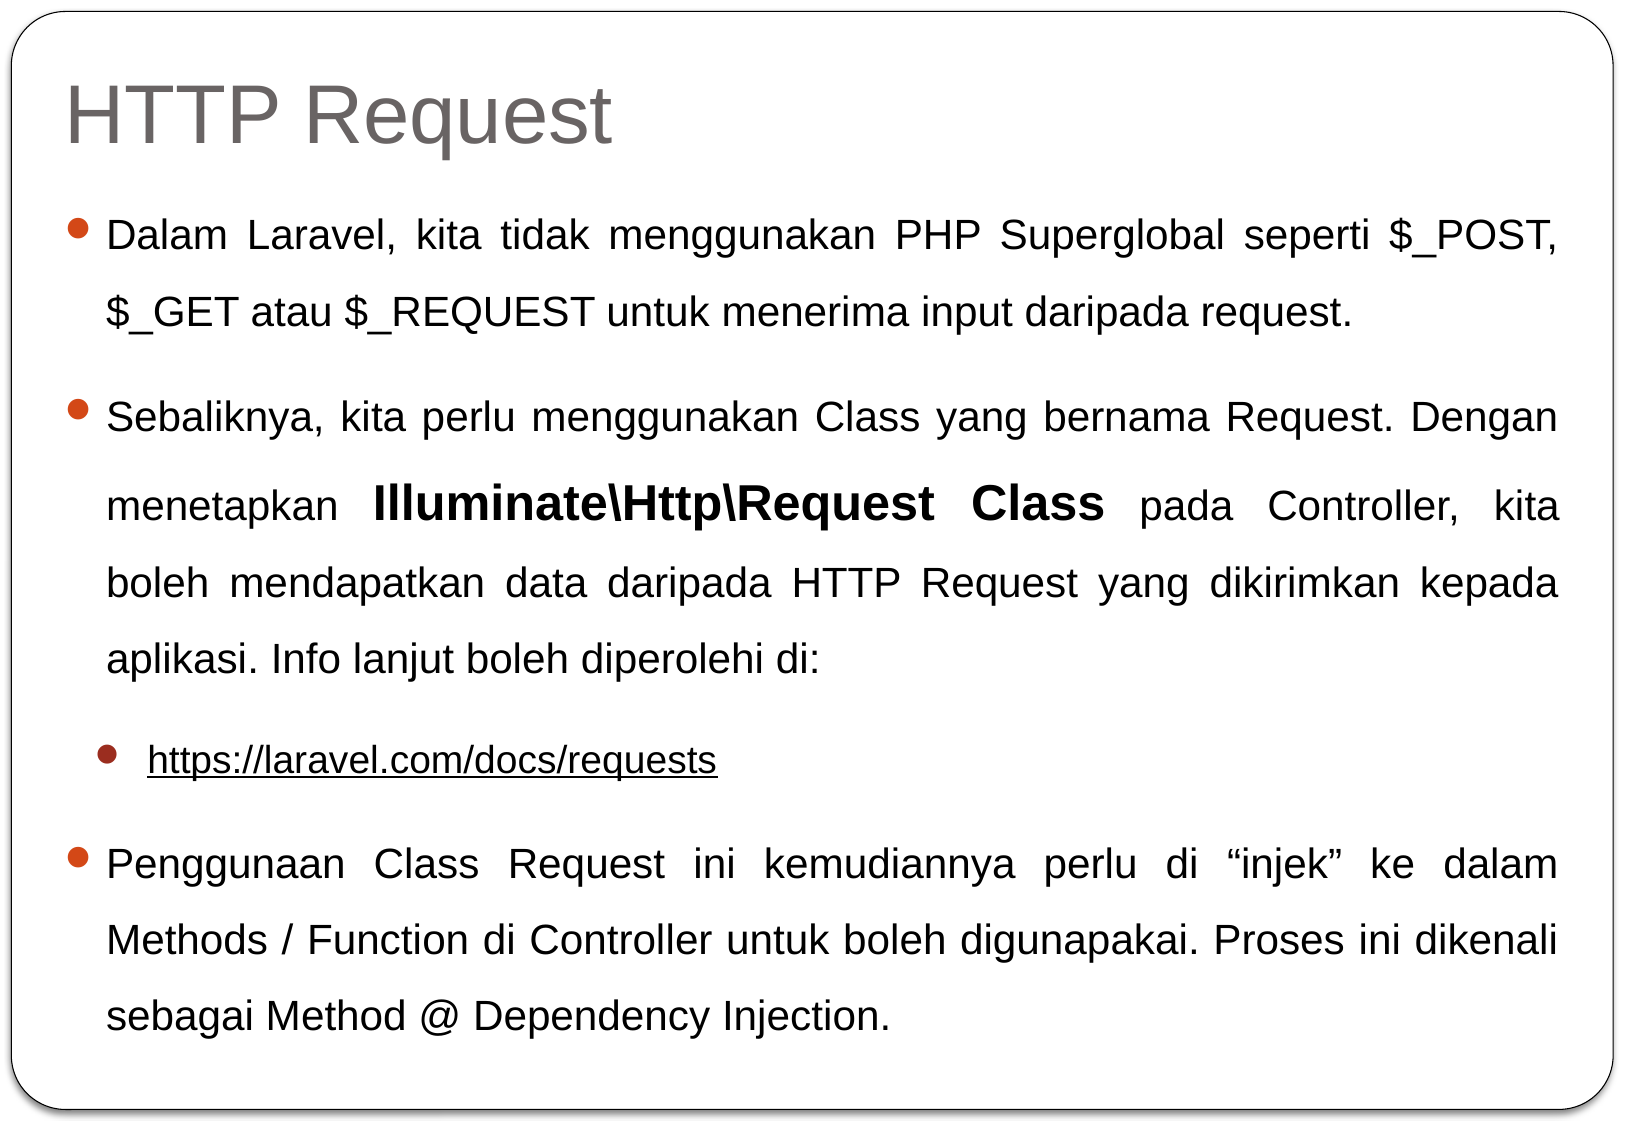

# HTTP Request
Dalam Laravel, kita tidak menggunakan PHP Superglobal seperti $_POST, $_GET atau $_REQUEST untuk menerima input daripada request.
Sebaliknya, kita perlu menggunakan Class yang bernama Request. Dengan menetapkan Illuminate\Http\Request Class pada Controller, kita boleh mendapatkan data daripada HTTP Request yang dikirimkan kepada aplikasi. Info lanjut boleh diperolehi di:
https://laravel.com/docs/requests
Penggunaan Class Request ini kemudiannya perlu di “injek” ke dalam Methods / Function di Controller untuk boleh digunapakai. Proses ini dikenali sebagai Method @ Dependency Injection.